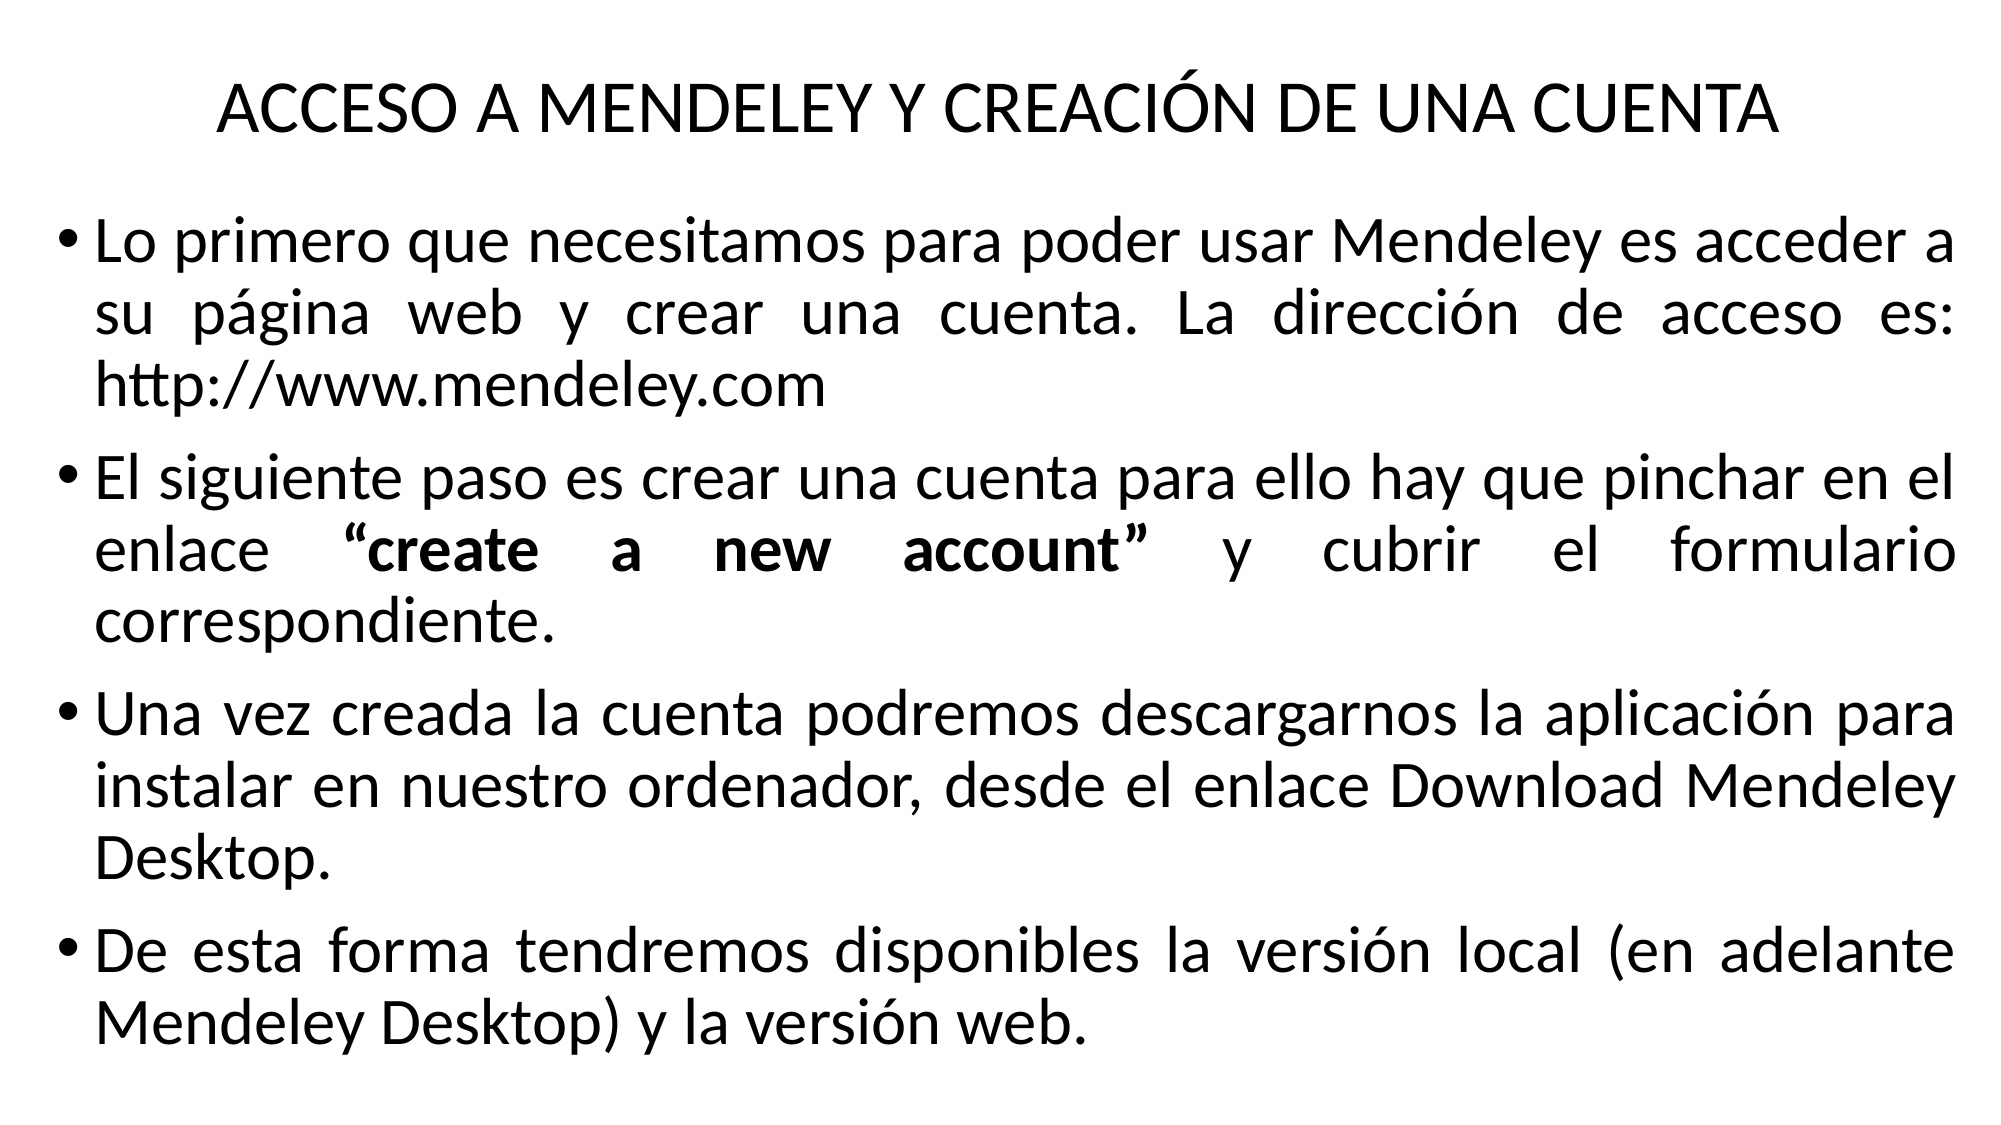

# ACCESO A MENDELEY Y CREACIÓN DE UNA CUENTA
Lo primero que necesitamos para poder usar Mendeley es acceder a su página web y crear una cuenta. La dirección de acceso es: http://www.mendeley.com
El siguiente paso es crear una cuenta para ello hay que pinchar en el enlace “create a new account” y cubrir el formulario correspondiente.
Una vez creada la cuenta podremos descargarnos la aplicación para instalar en nuestro ordenador, desde el enlace Download Mendeley Desktop.
De esta forma tendremos disponibles la versión local (en adelante Mendeley Desktop) y la versión web.